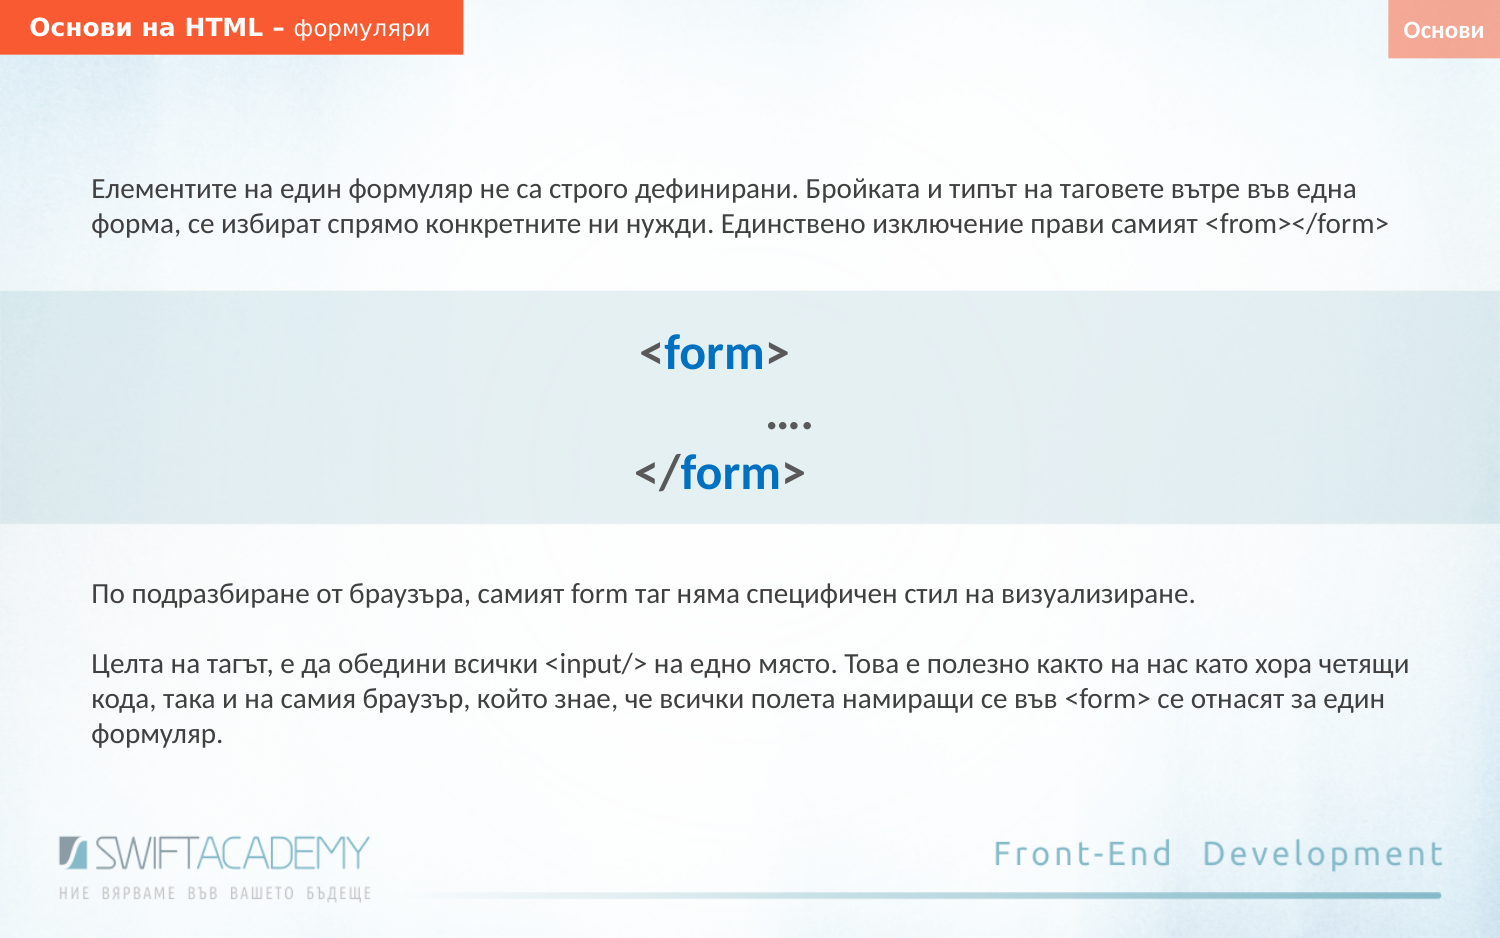

Основи на HTML – формуляри
Основи
Елементите на един формуляр не са строго дефинирани. Бройката и типът на таговете вътре във една форма, се избират спрямо конкретните ни нужди. Единствено изключение прави самият <from></form>

<form>
	….
 </form>
По подразбиране от браузъра, самият form таг няма специфичен стил на визуализиране.

Целта на тагът, е да обедини всички <input/> на едно място. Това е полезно както на нас като хора четящи кода, така и на самия браузър, който знае, че всички полета намиращи се във <form> се отнасят за един формуляр.